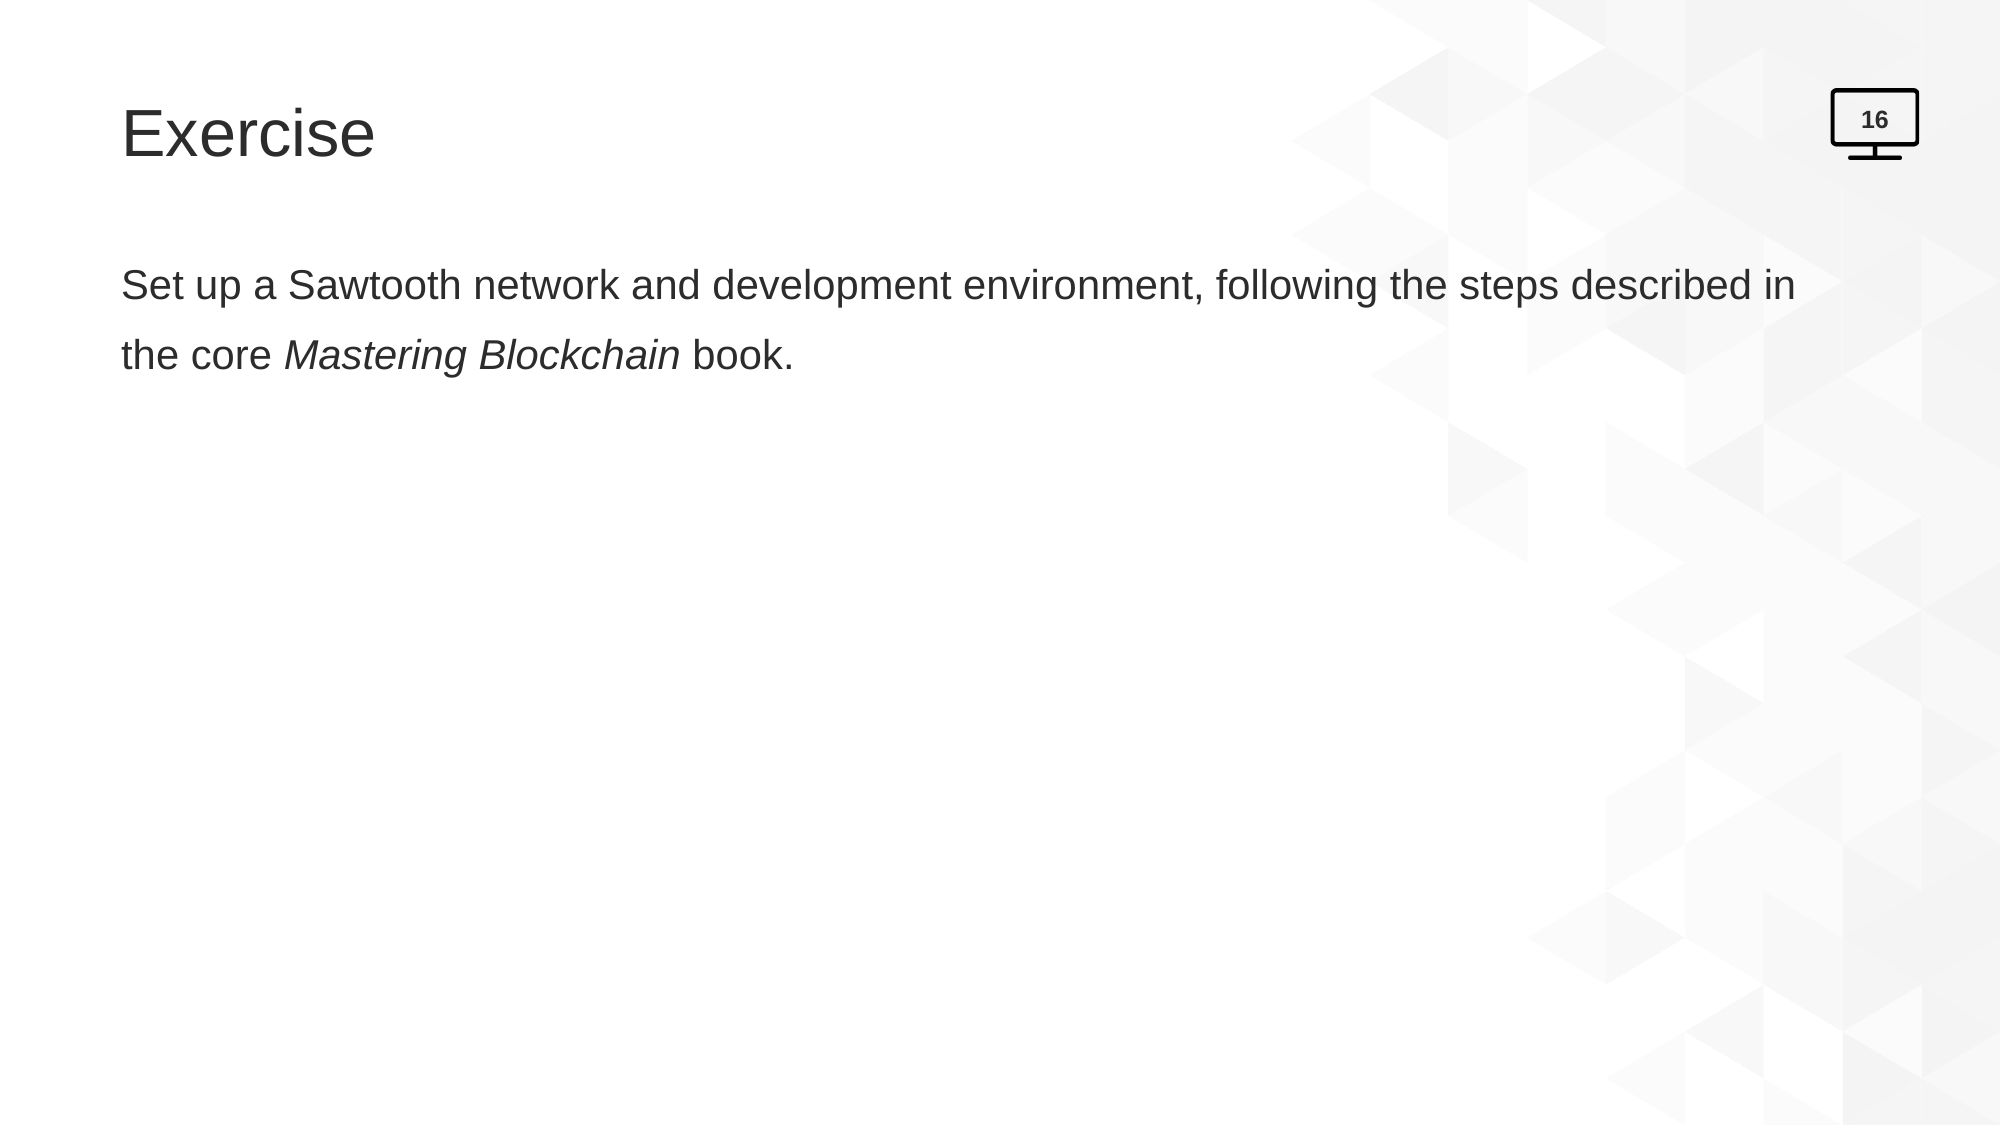

# Exercise
16
Set up a Sawtooth network and development environment, following the steps described in the core Mastering Blockchain book.